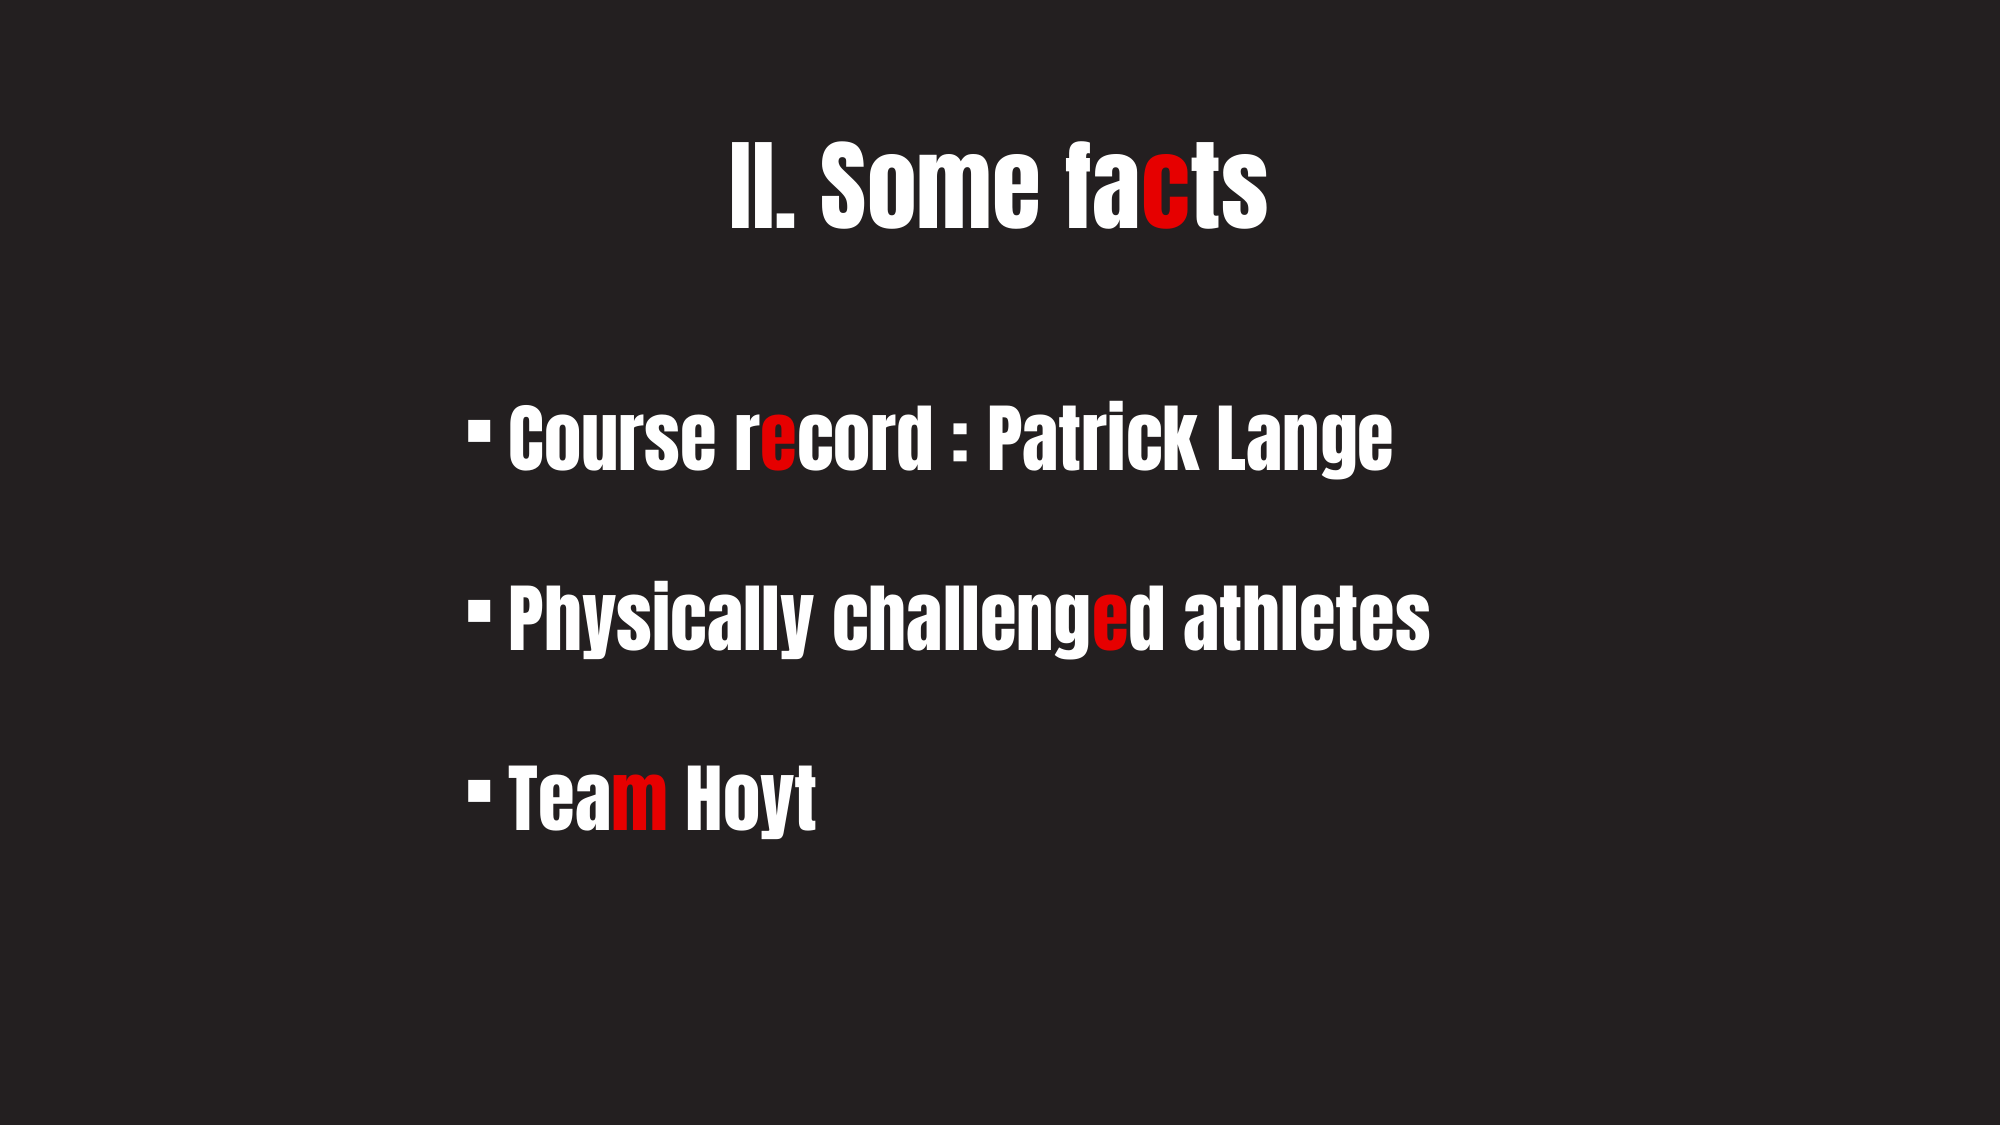

II. Some facts
Course record : Patrick Lange

Physically challenged athletes

Team Hoyt